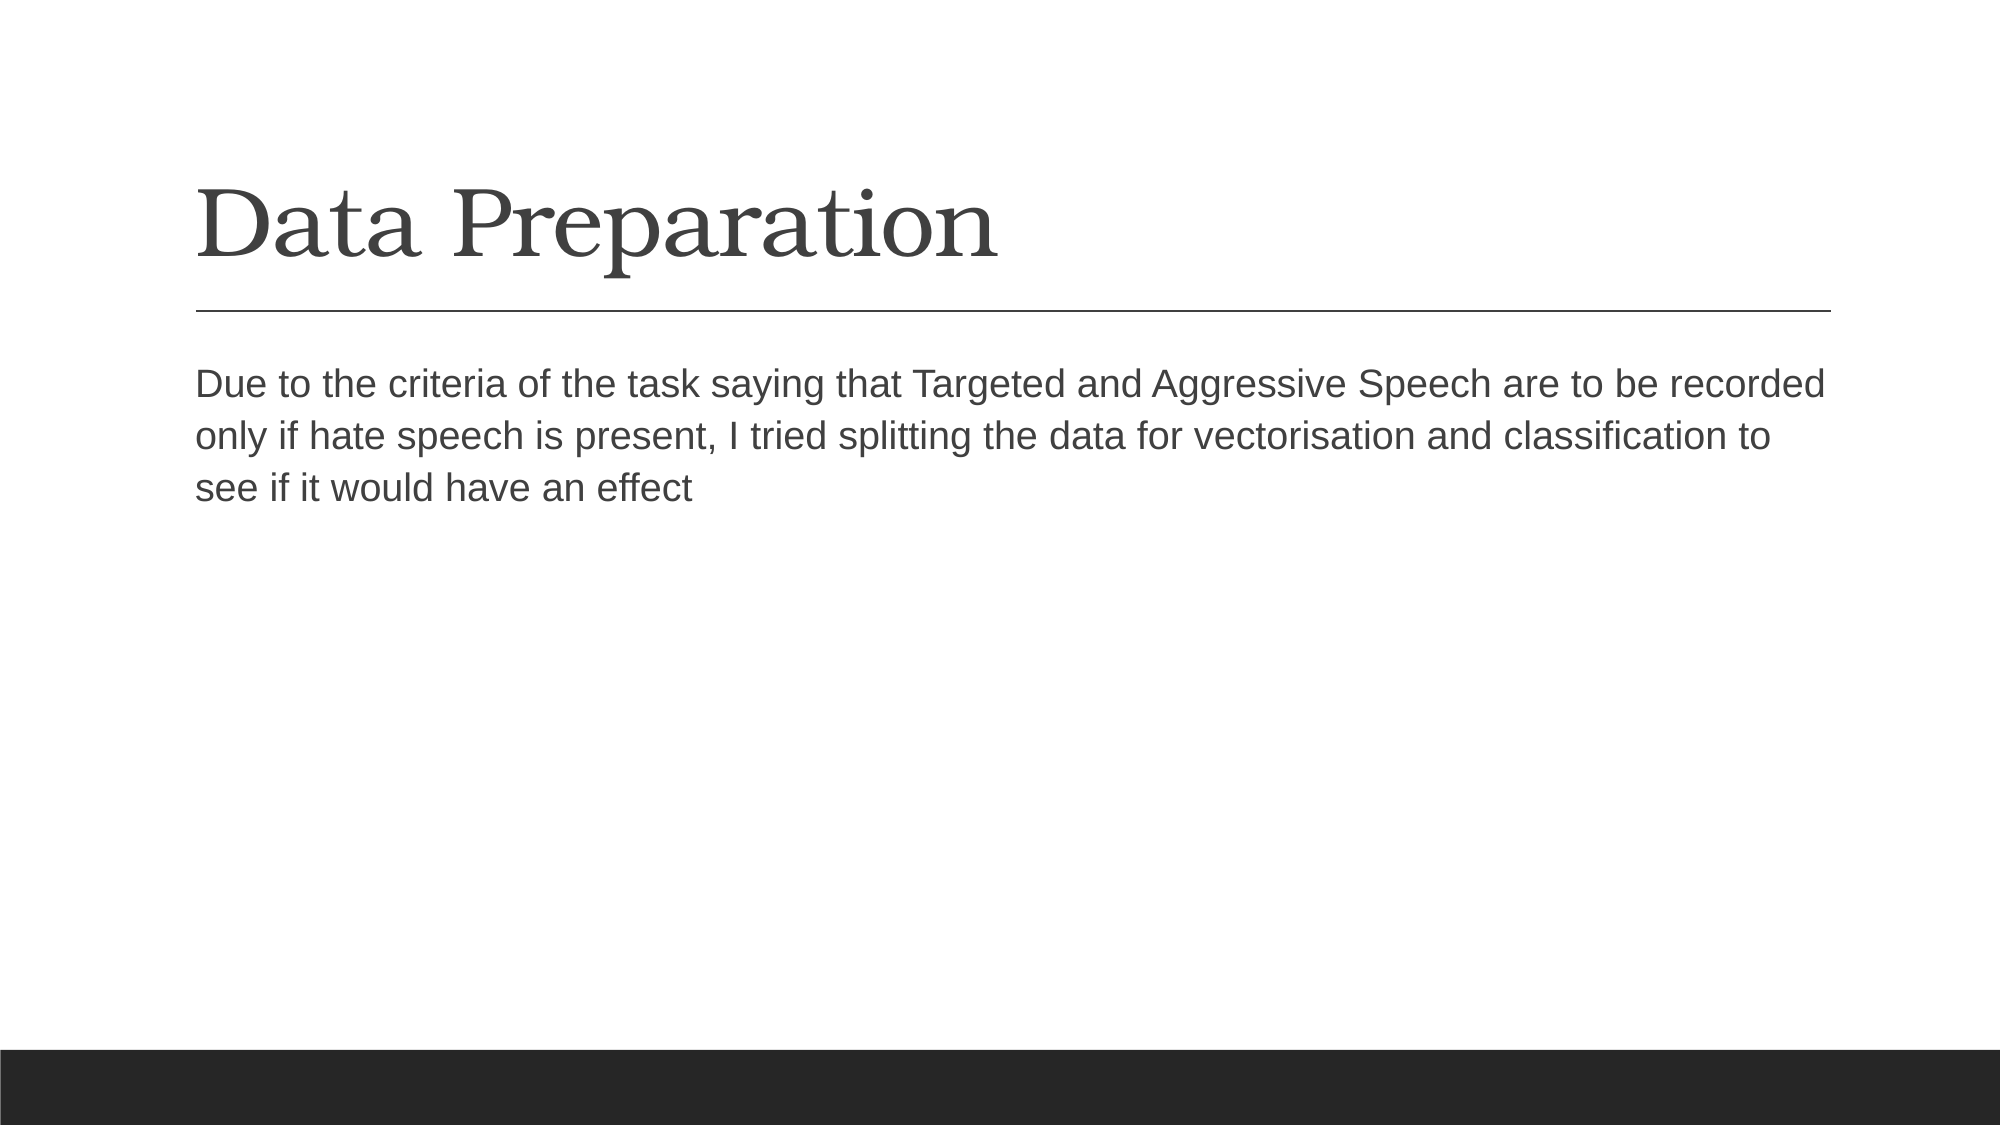

# Data Preparation
Due to the criteria of the task saying that Targeted and Aggressive Speech are to be recorded only if hate speech is present, I tried splitting the data for vectorisation and classification to see if it would have an effect